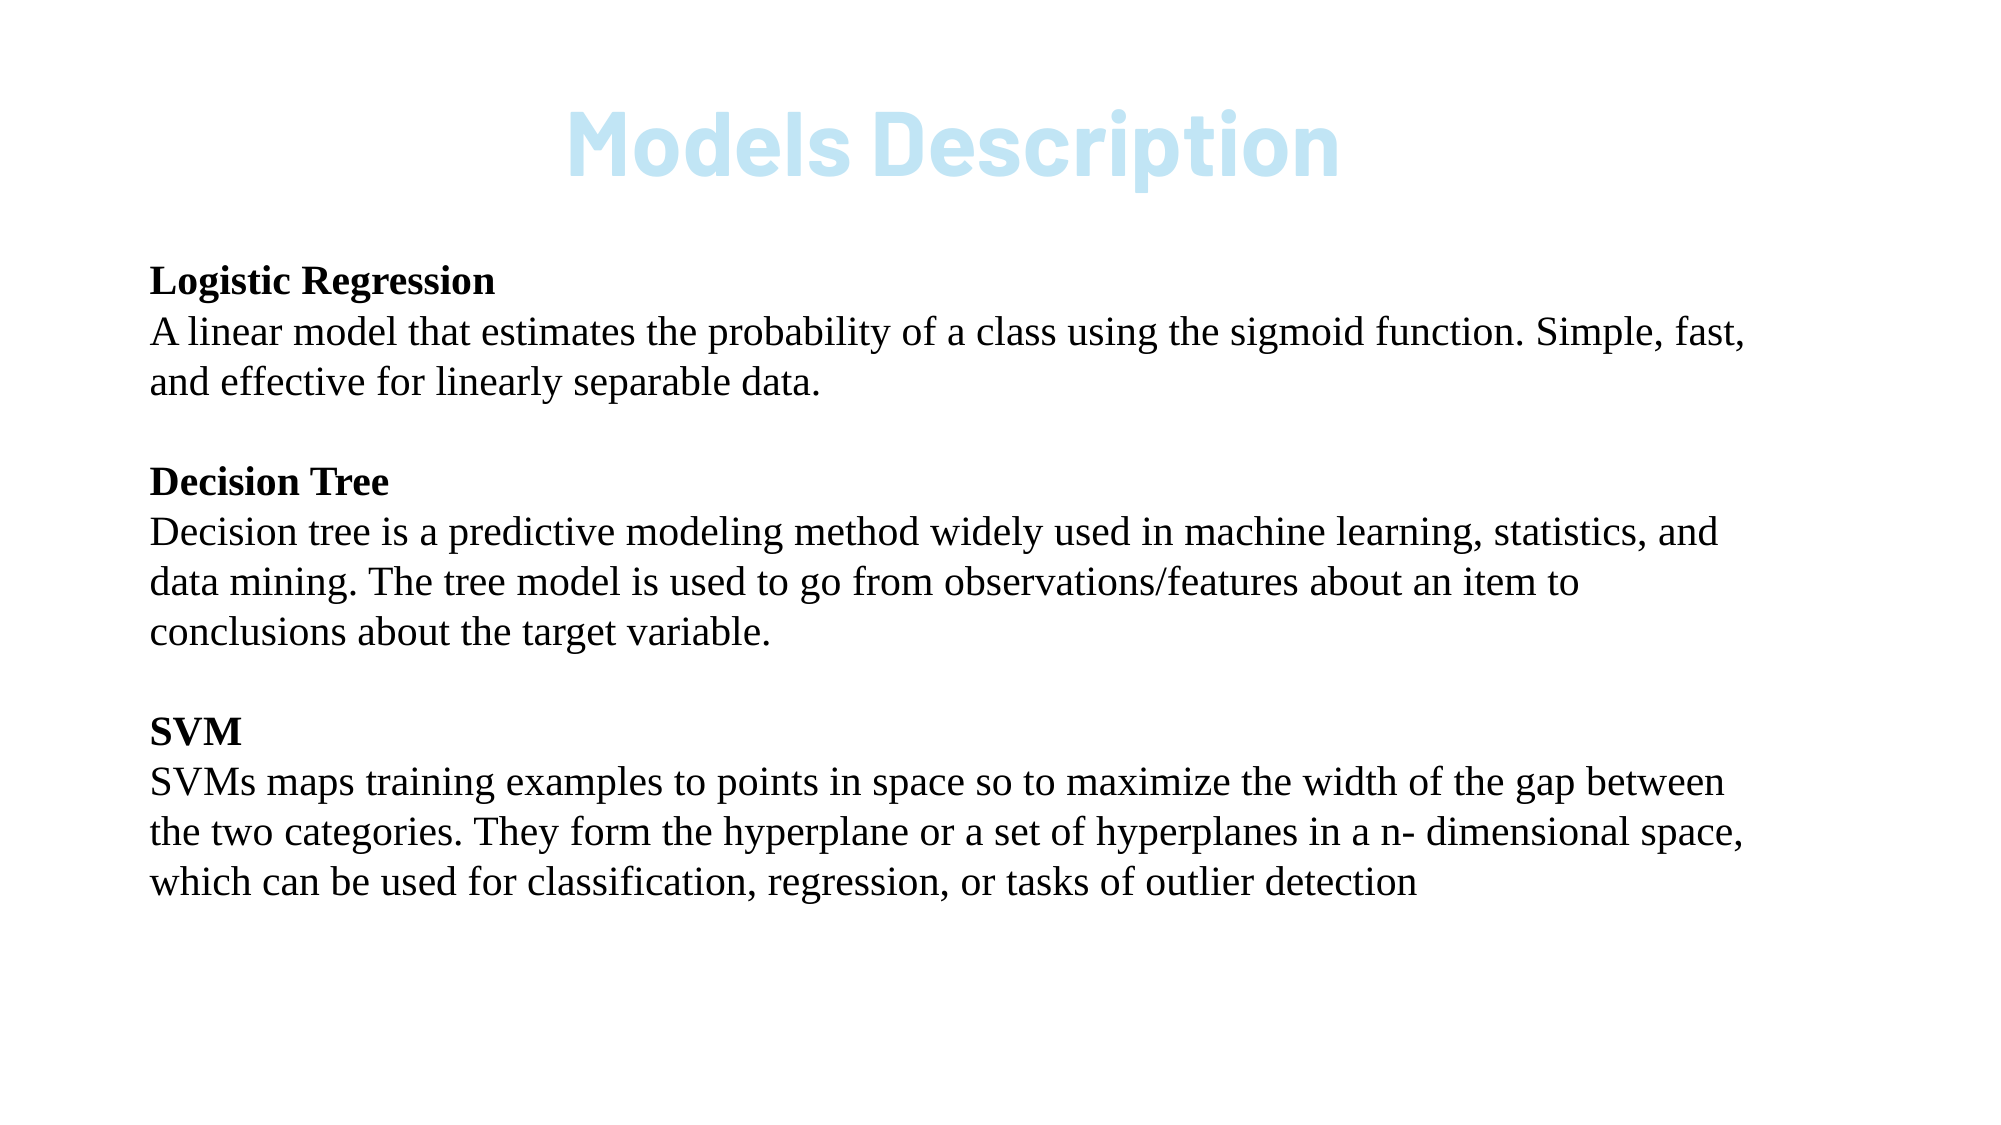

Models Description
Logistic Regression
A linear model that estimates the probability of a class using the sigmoid function. Simple, fast, and effective for linearly separable data.

Decision Tree
Decision tree is a predictive modeling method widely used in machine learning, statistics, and data mining. The tree model is used to go from observations/features about an item to conclusions about the target variable.

SVM
SVMs maps training examples to points in space so to maximize the width of the gap between the two categories. They form the hyperplane or a set of hyperplanes in a n- dimensional space, which can be used for classification, regression, or tasks of outlier detection